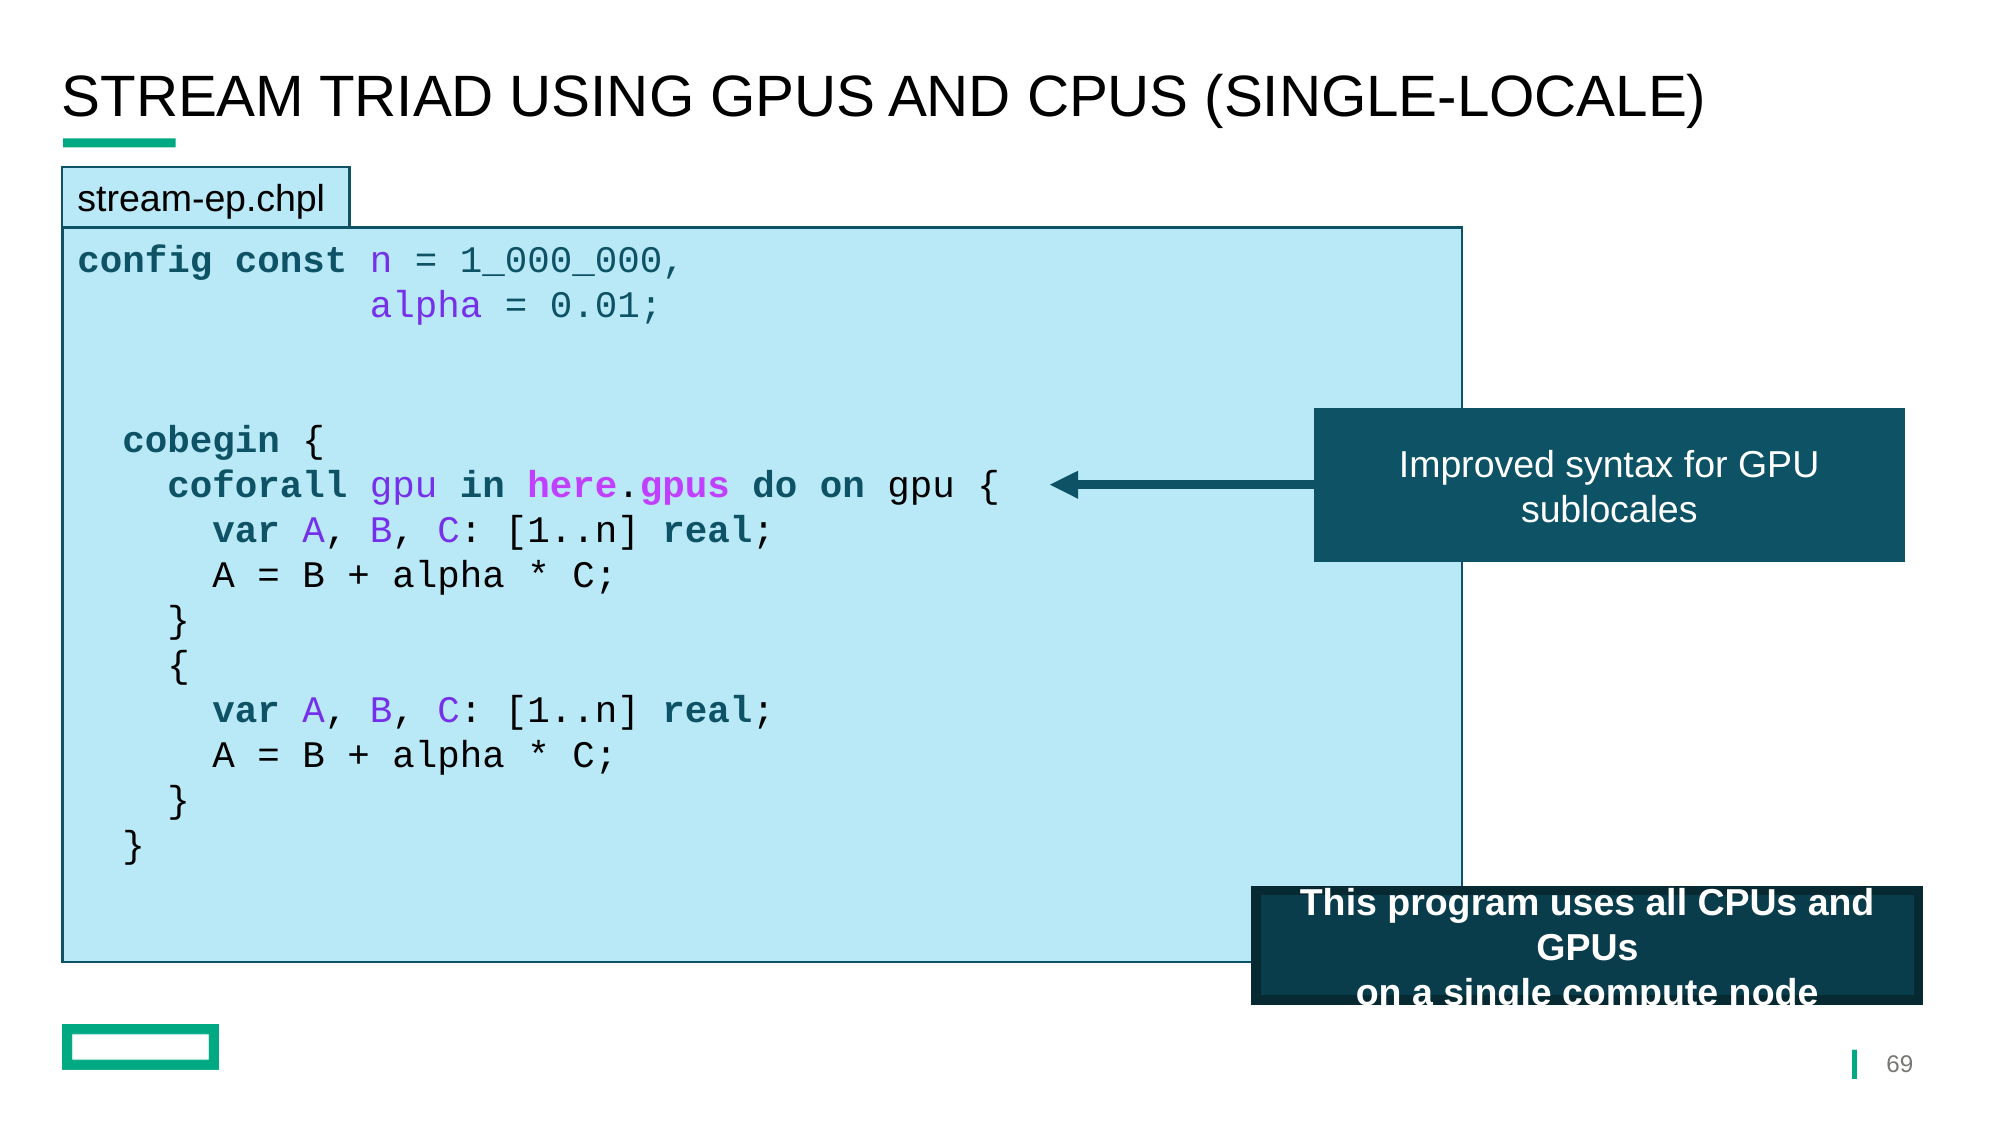

# Stream Triad Using GPUs AND CPUS (Single-locale)
stream-ep.chpl
config const n = 1_000_000,
             alpha = 0.01;

  cobegin {
    coforall gpu in here.gpus do on gpu {
      var A, B, C: [1..n] real;
      A = B + alpha * C;
    }
    {
      var A, B, C: [1..n] real;
      A = B + alpha * C;
    }
  }

Improved syntax for GPU sublocales
This program uses all CPUs and GPUs
on a single compute node
69